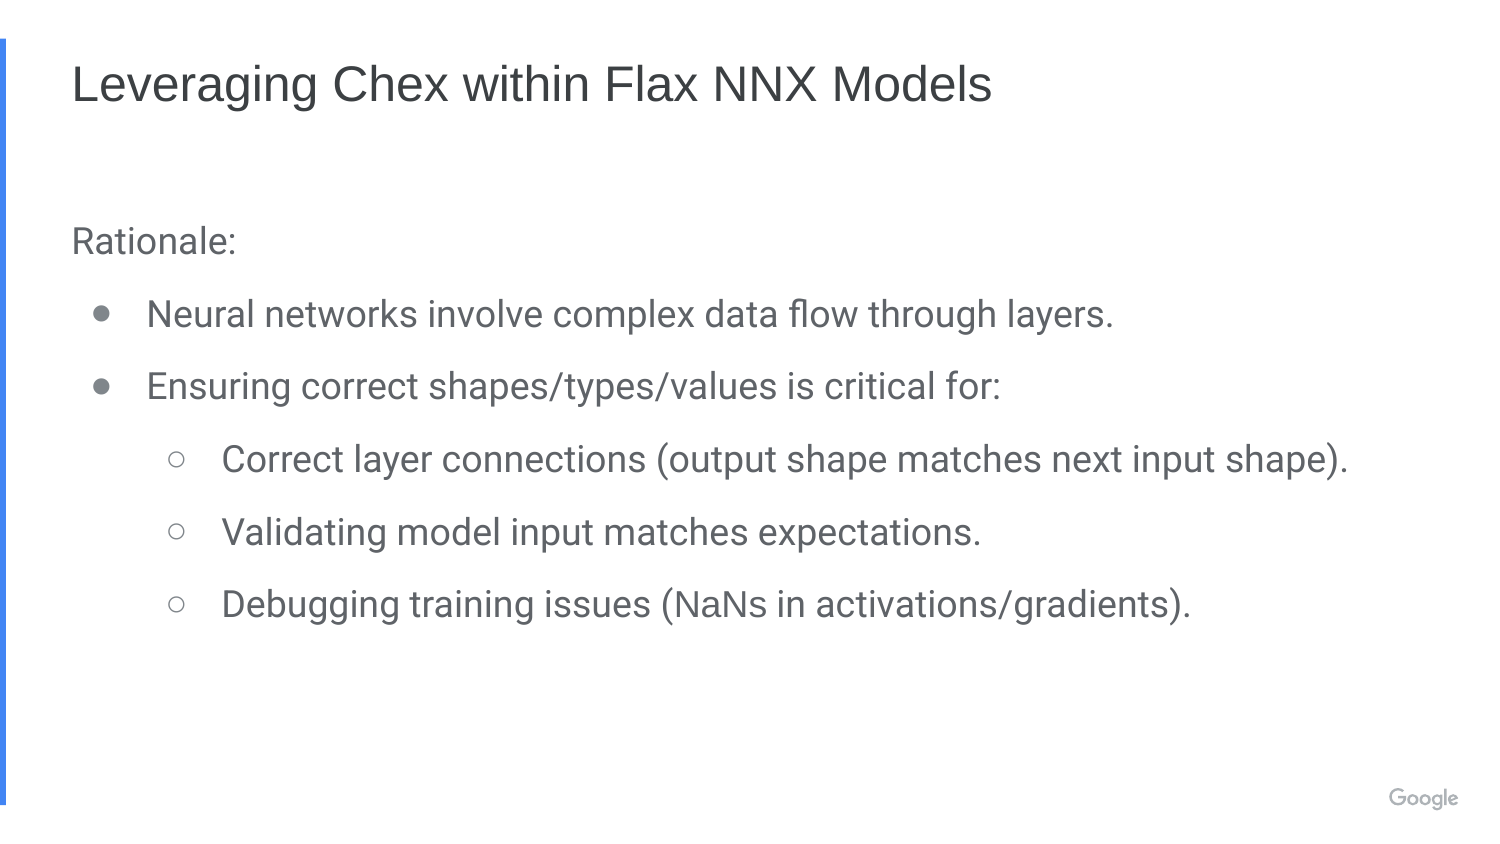

# Leveraging Chex within Flax NNX Models
Rationale:
Neural networks involve complex data flow through layers.
Ensuring correct shapes/types/values is critical for:
Correct layer connections (output shape matches next input shape).
Validating model input matches expectations.
Debugging training issues (NaNs in activations/gradients).